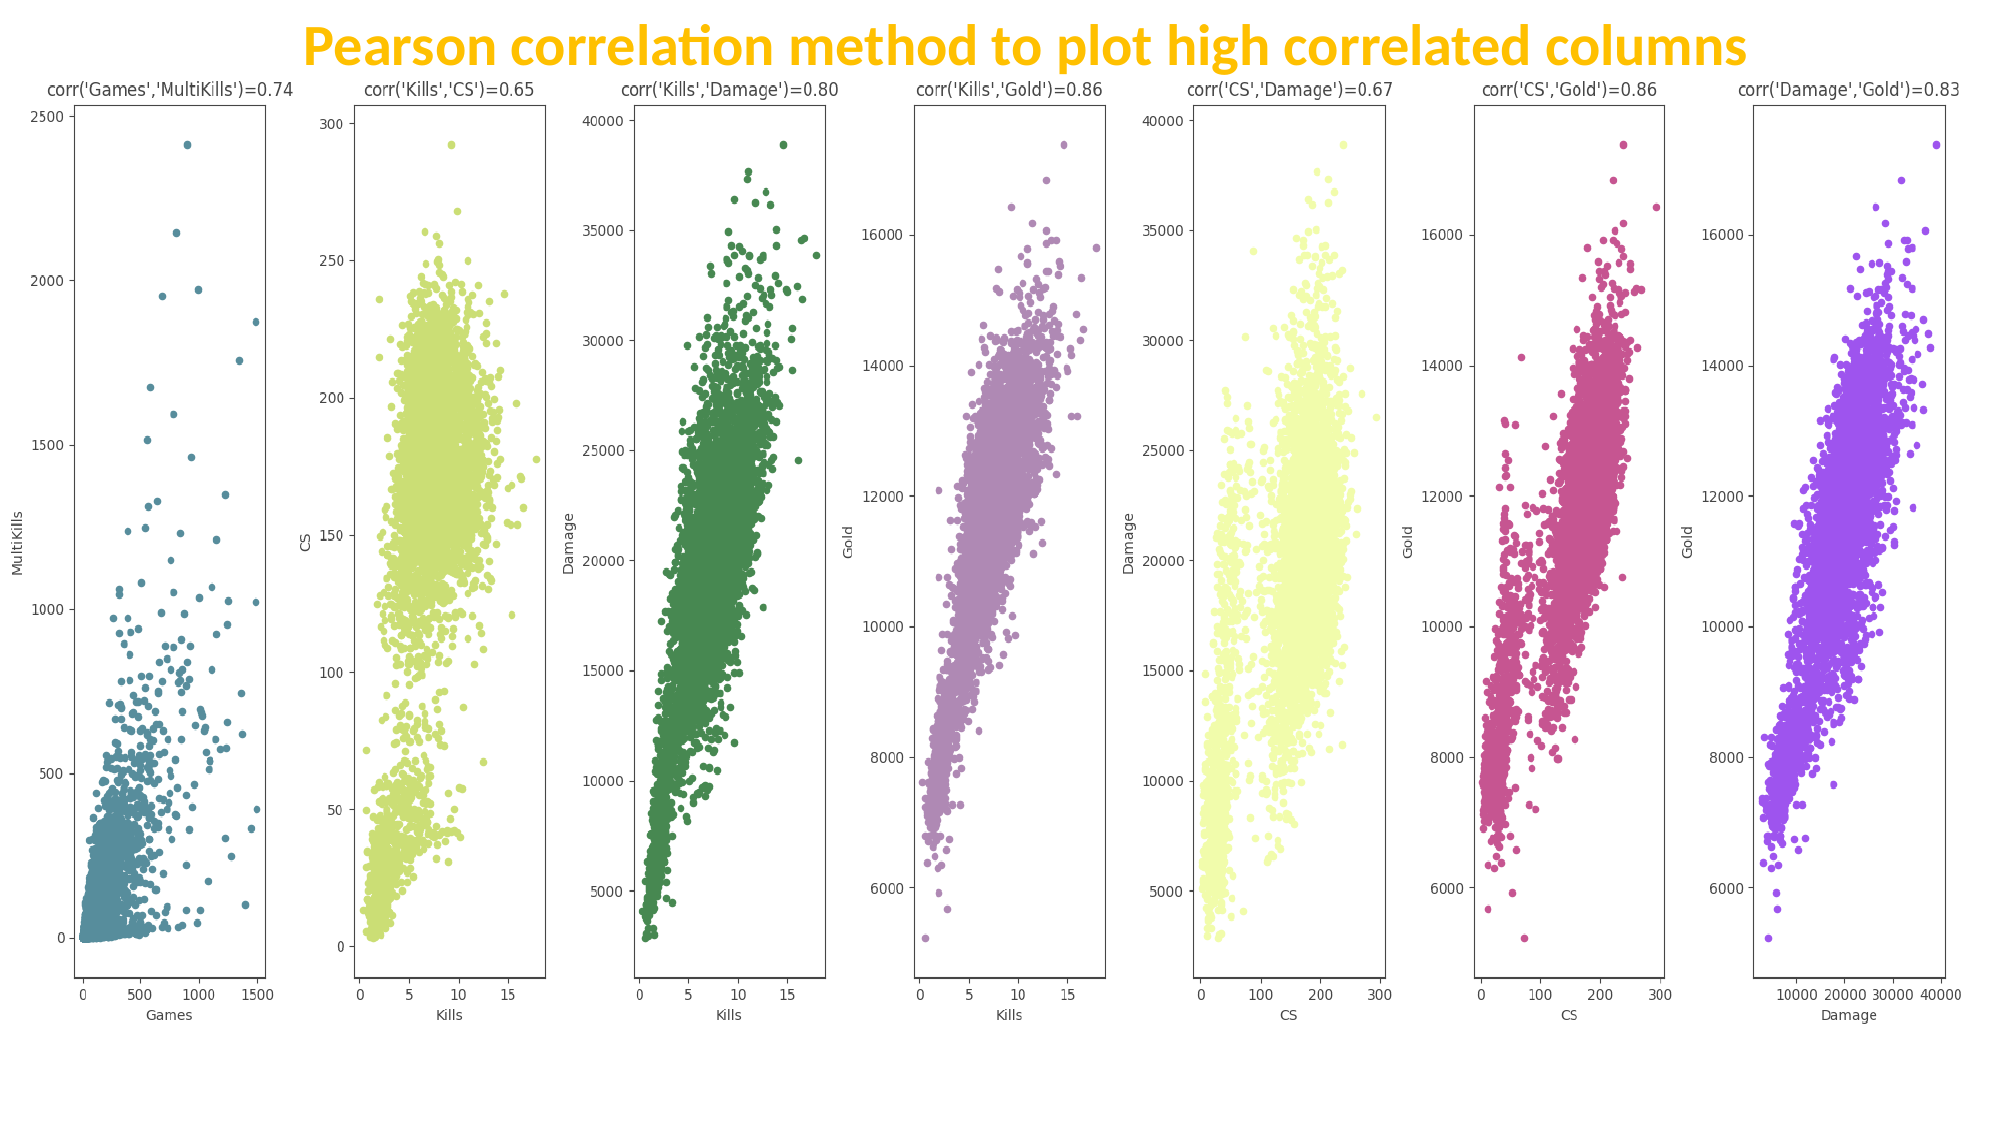

Pearson correlation method to plot high correlated columns